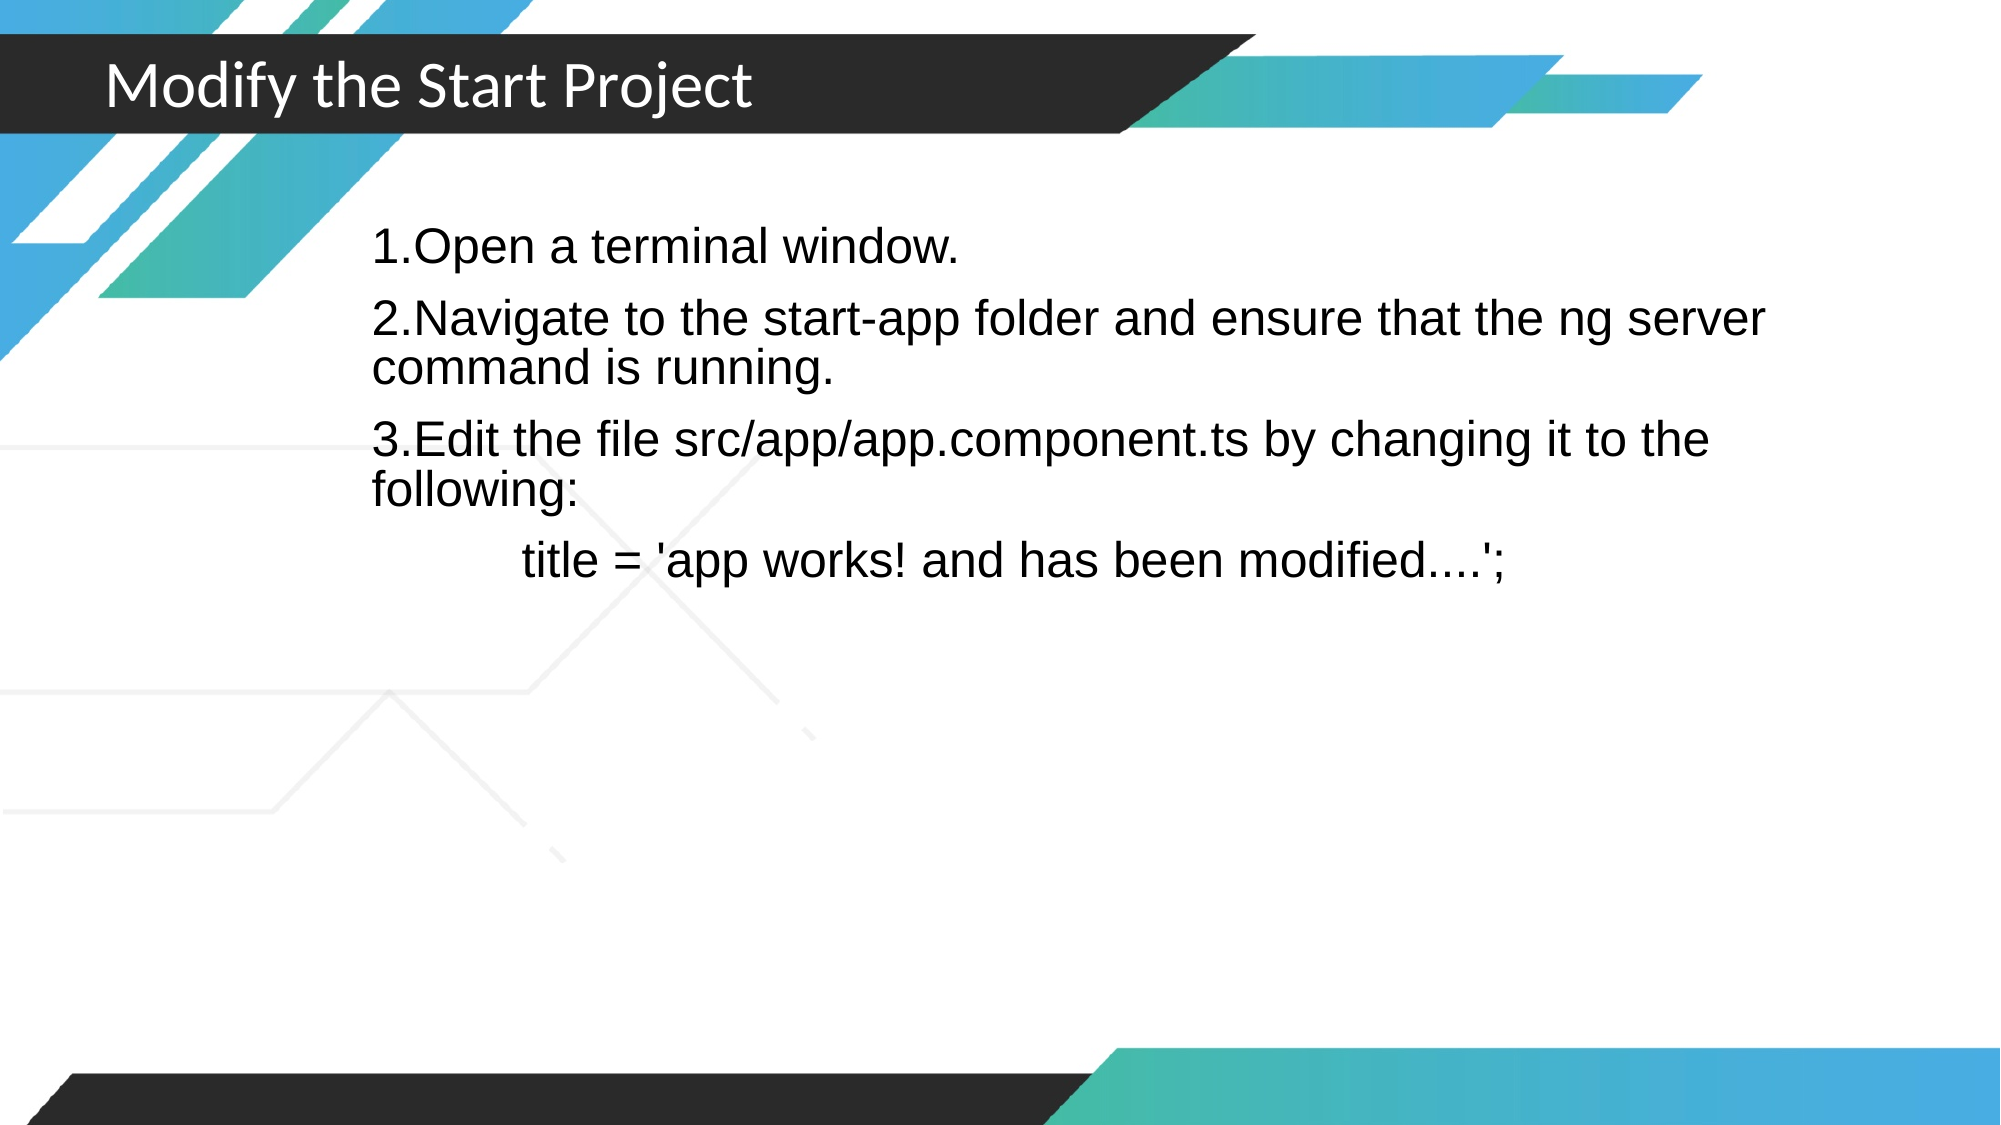

Modify the Start Project
1.Open a terminal window.
2.Navigate to the start-app folder and ensure that the ng server command is running.
3.Edit the file src/app/app.component.ts by changing it to the following:
	title = 'app works! and has been modified....';